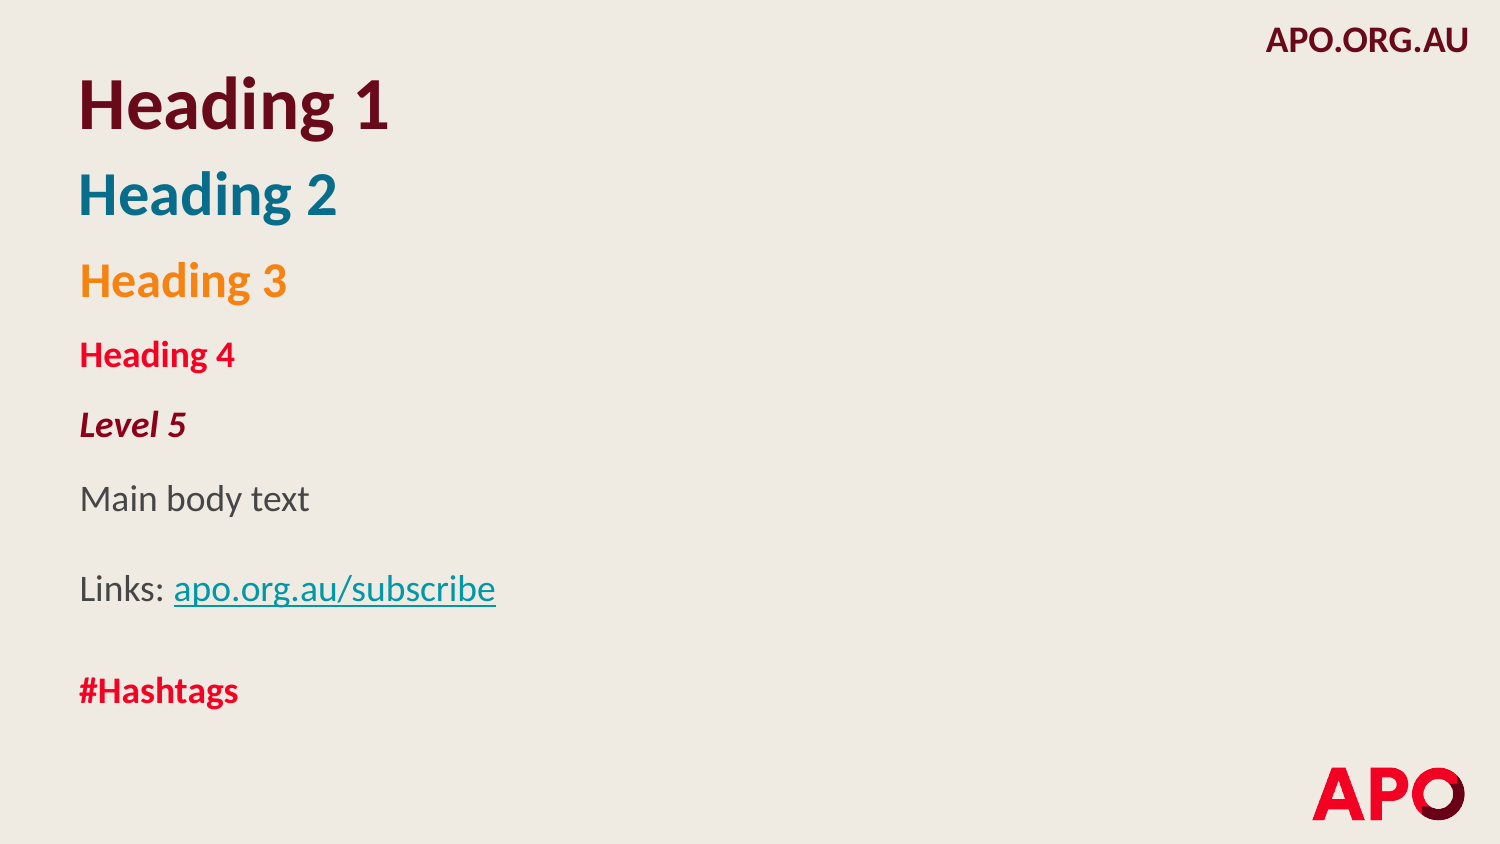

Heading 1
Heading 2
Heading 3
Heading 4
Level 5
Main body text

Links: apo.org.au/subscribe
#Hashtags